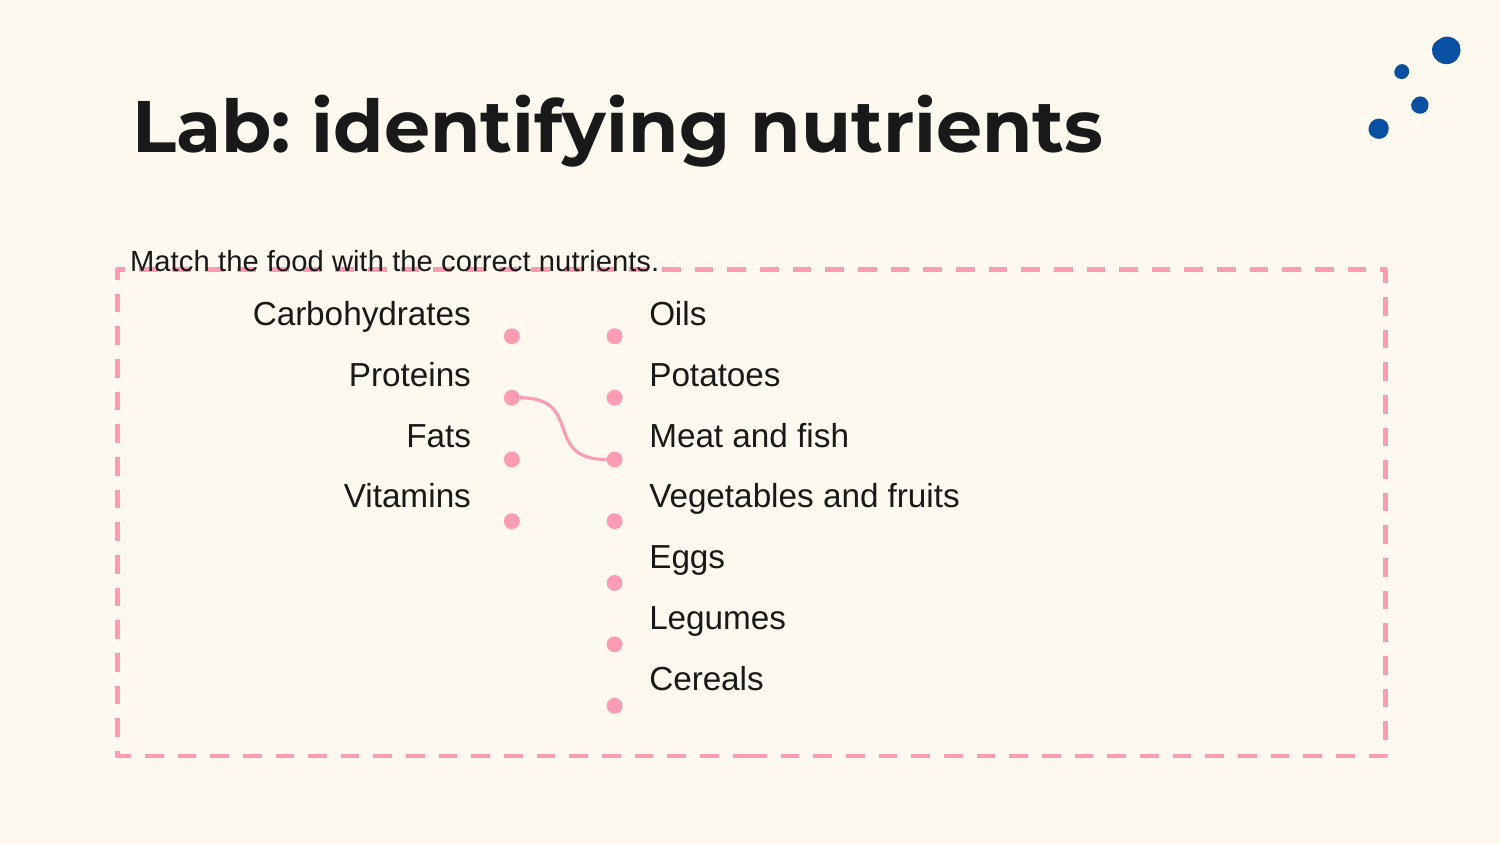

# Lab: identifying nutrients
Match the food with the correct nutrients.

Carbohydrates
Proteins
Fats
Vitamins
Oils
Potatoes
Meat and fish
Vegetables and fruits
Eggs
Legumes
Cereals